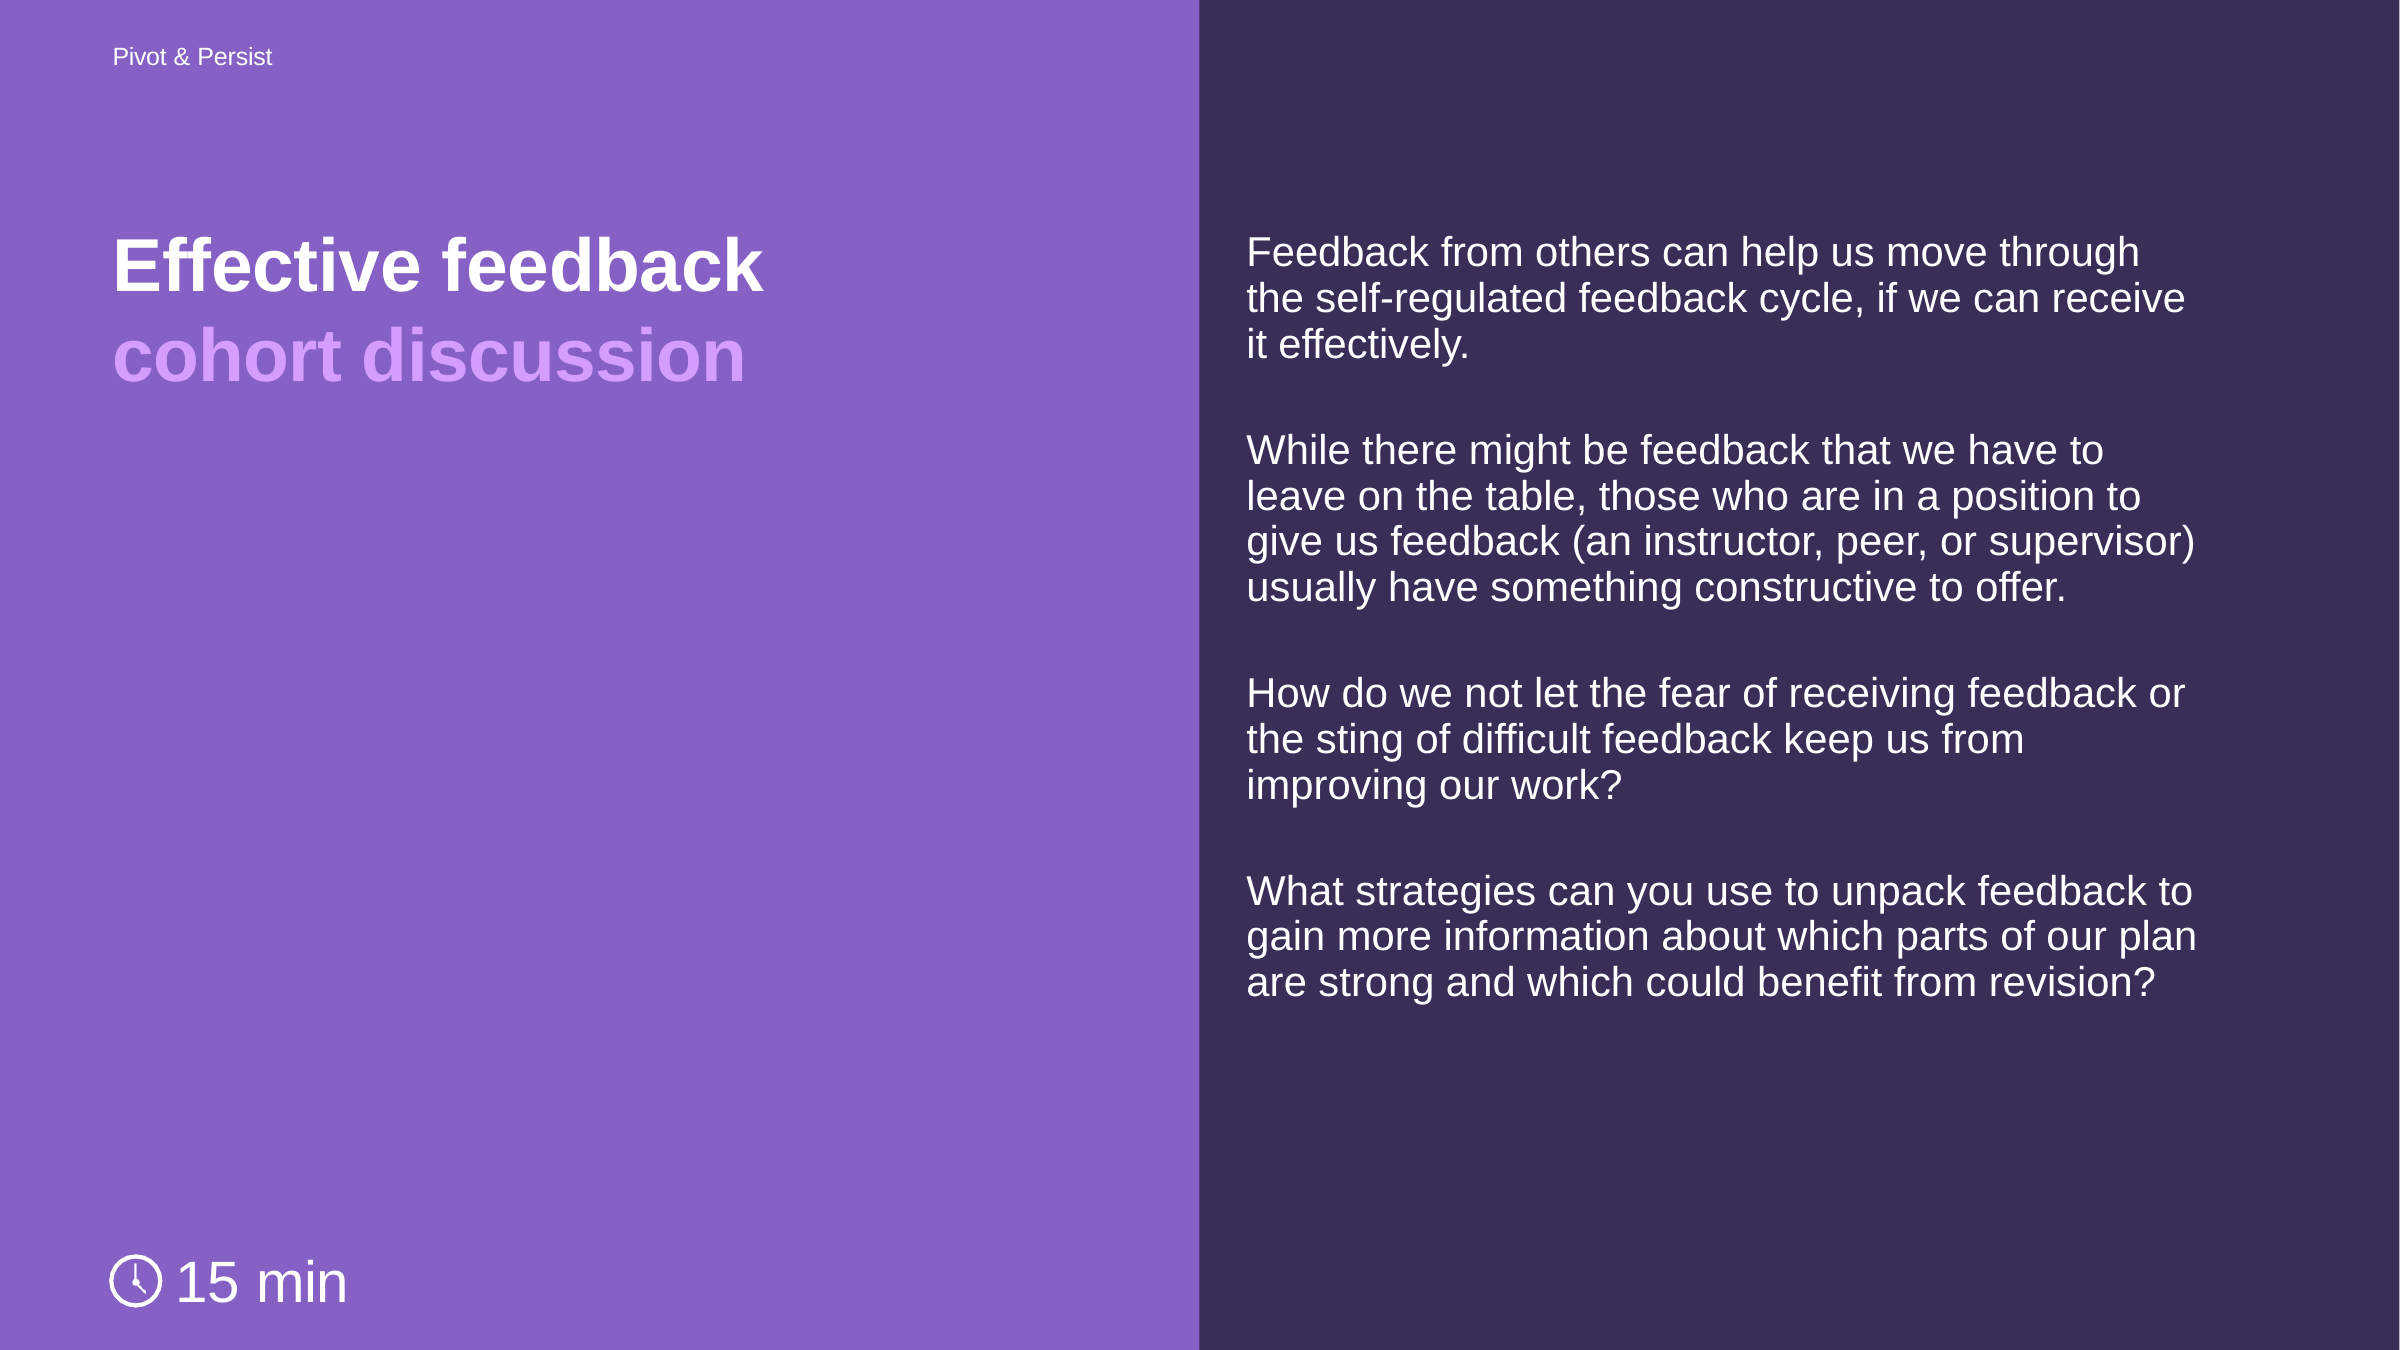

Pivot & Persist
# Effective feedback cohort discussion
Feedback from others can help us move through the self-regulated feedback cycle, if we can receive it effectively.

While there might be feedback that we have to leave on the table, those who are in a position to give us feedback (an instructor, peer, or supervisor) usually have something constructive to offer.

How do we not let the fear of receiving feedback or the sting of difficult feedback keep us from improving our work?

What strategies can you use to unpack feedback to gain more information about which parts of our plan are strong and which could benefit from revision?
15 min

98